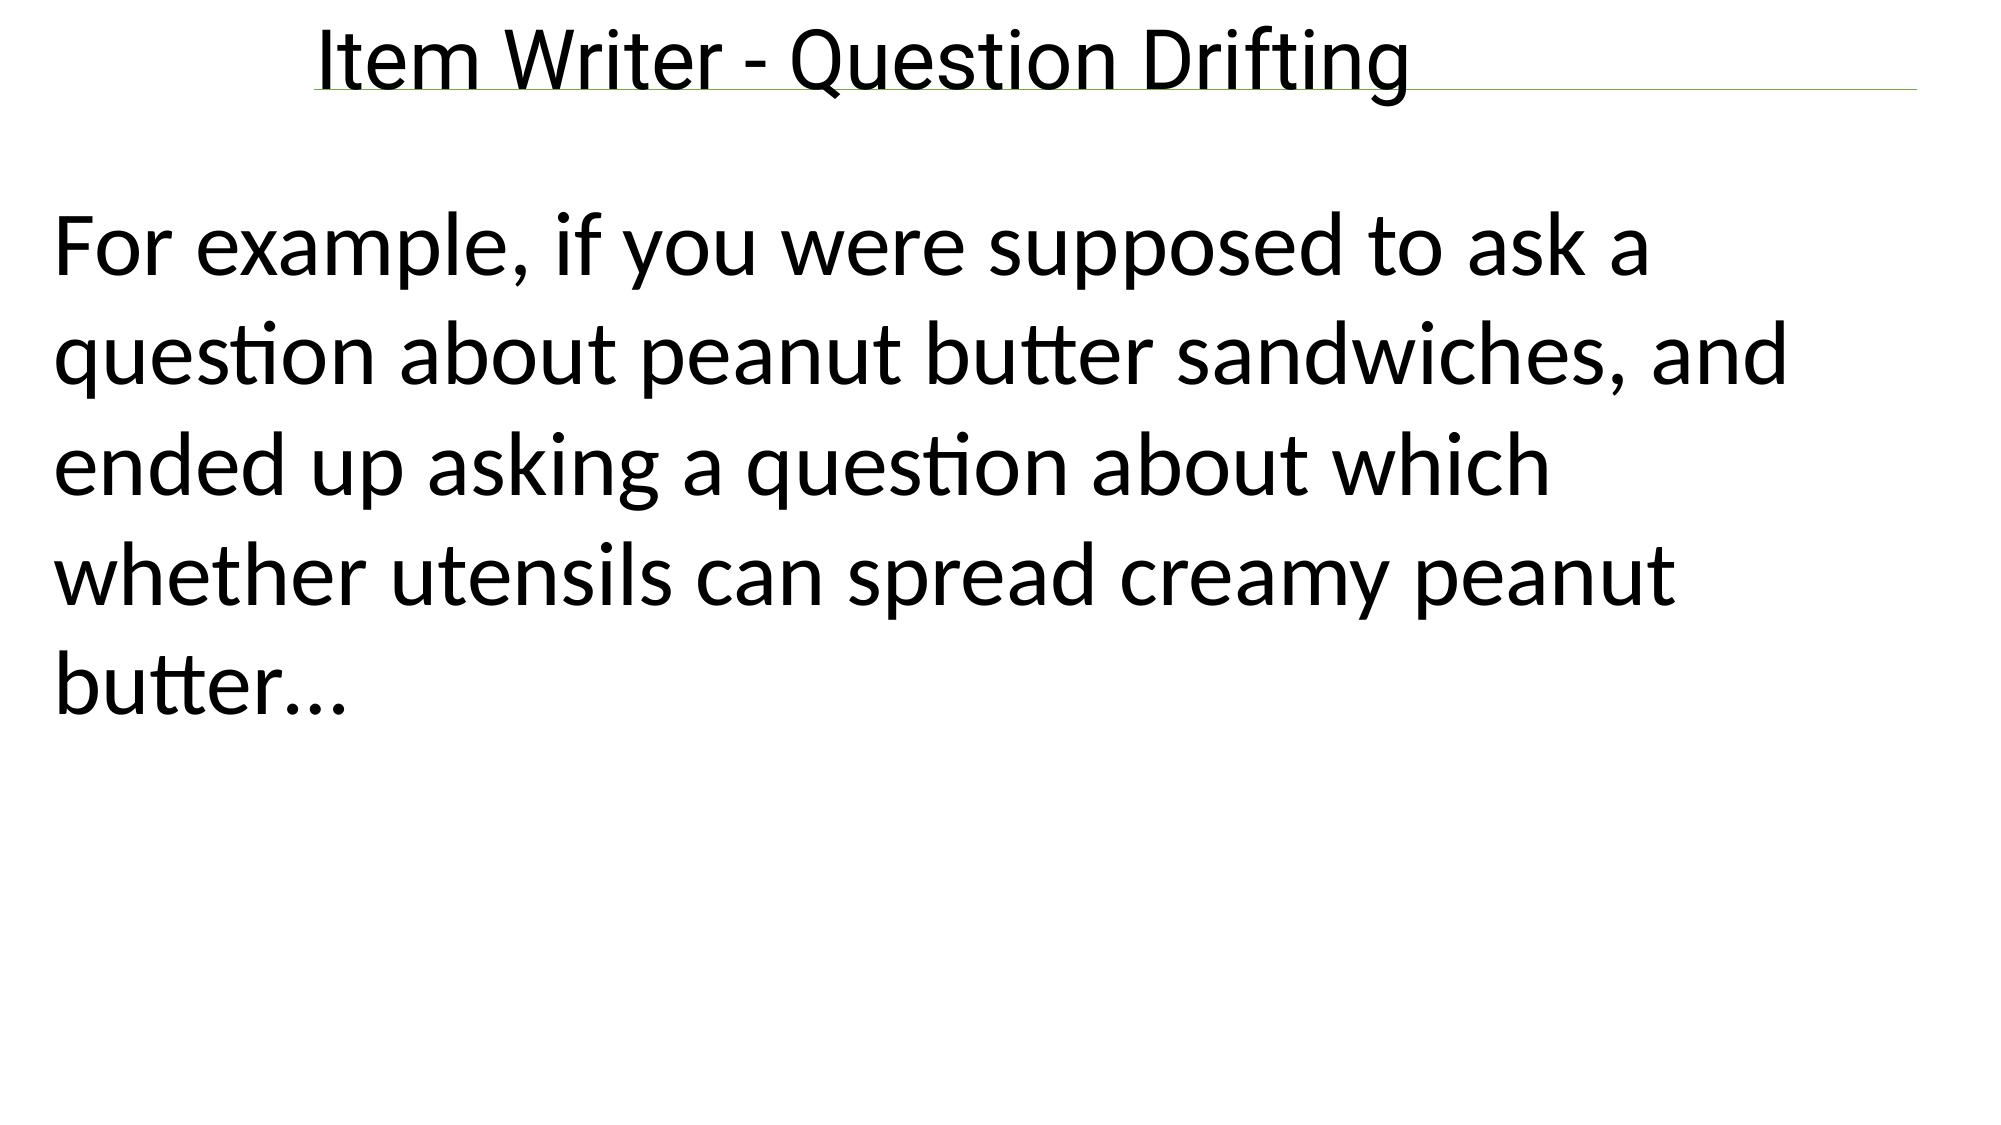

# Item Writer - Question Drifting
For example, if you were supposed to ask a question about peanut butter sandwiches, and ended up asking a question about which whether utensils can spread creamy peanut butter…